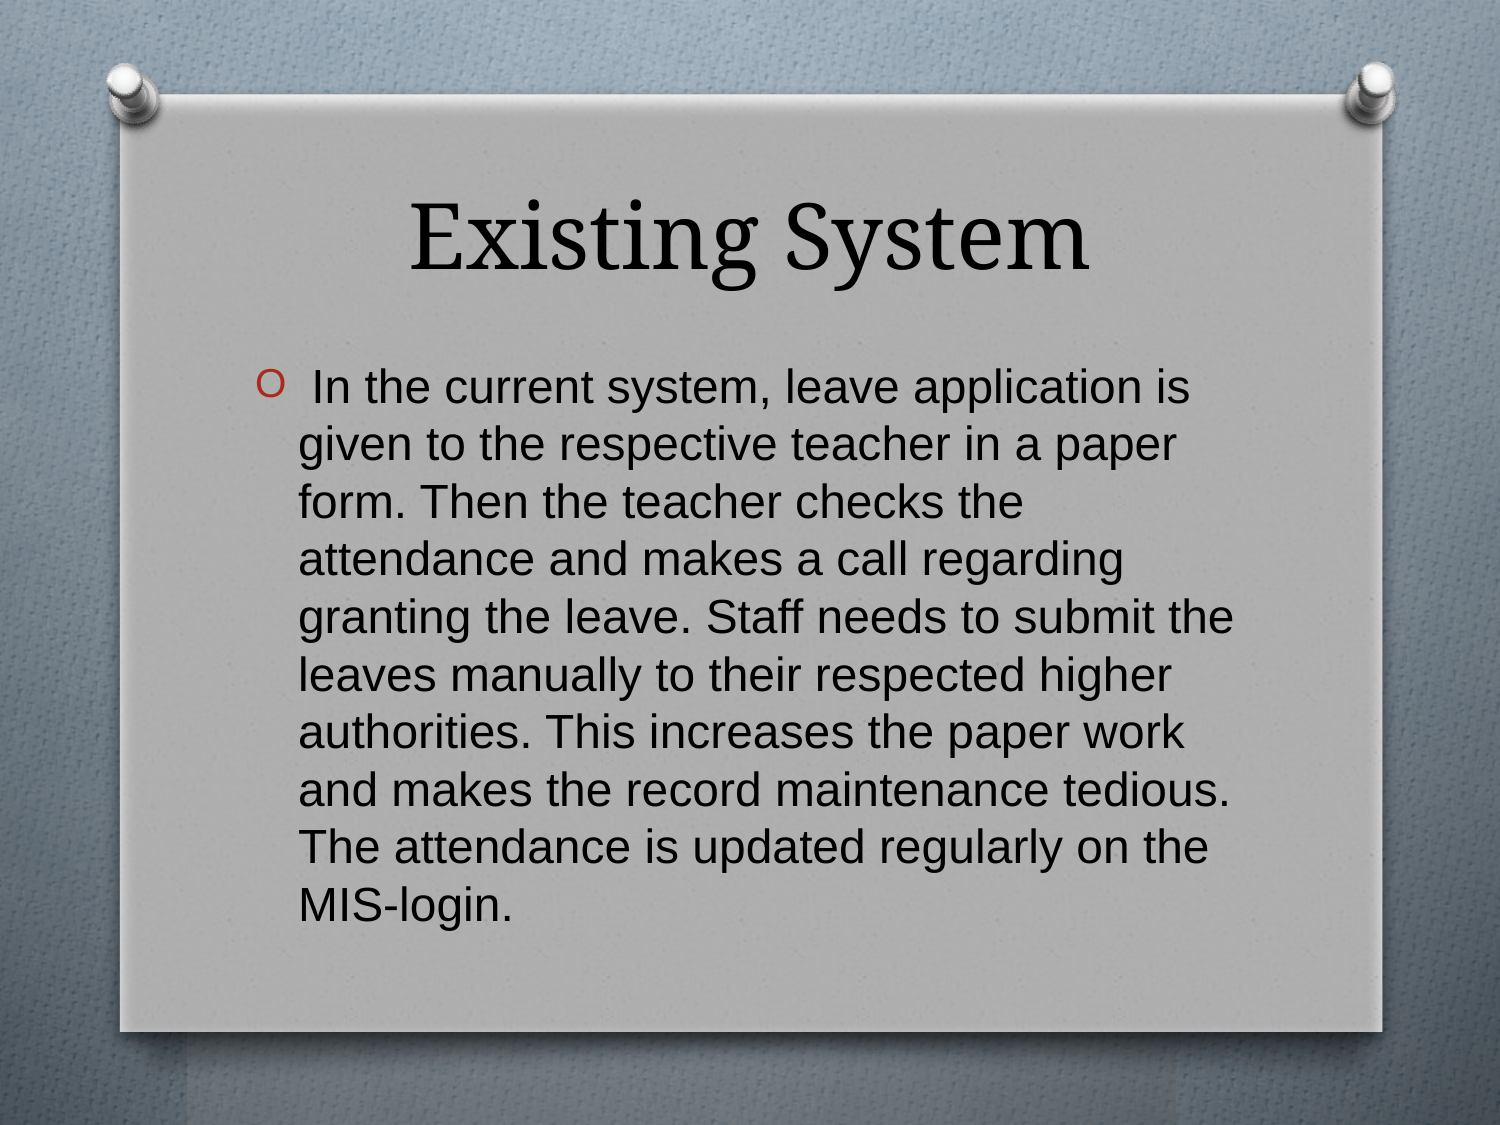

# Existing System
 In the current system, leave application is given to the respective teacher in a paper form. Then the teacher checks the attendance and makes a call regarding granting the leave. Staff needs to submit the leaves manually to their respected higher authorities. This increases the paper work and makes the record maintenance tedious. The attendance is updated regularly on the MIS-login.